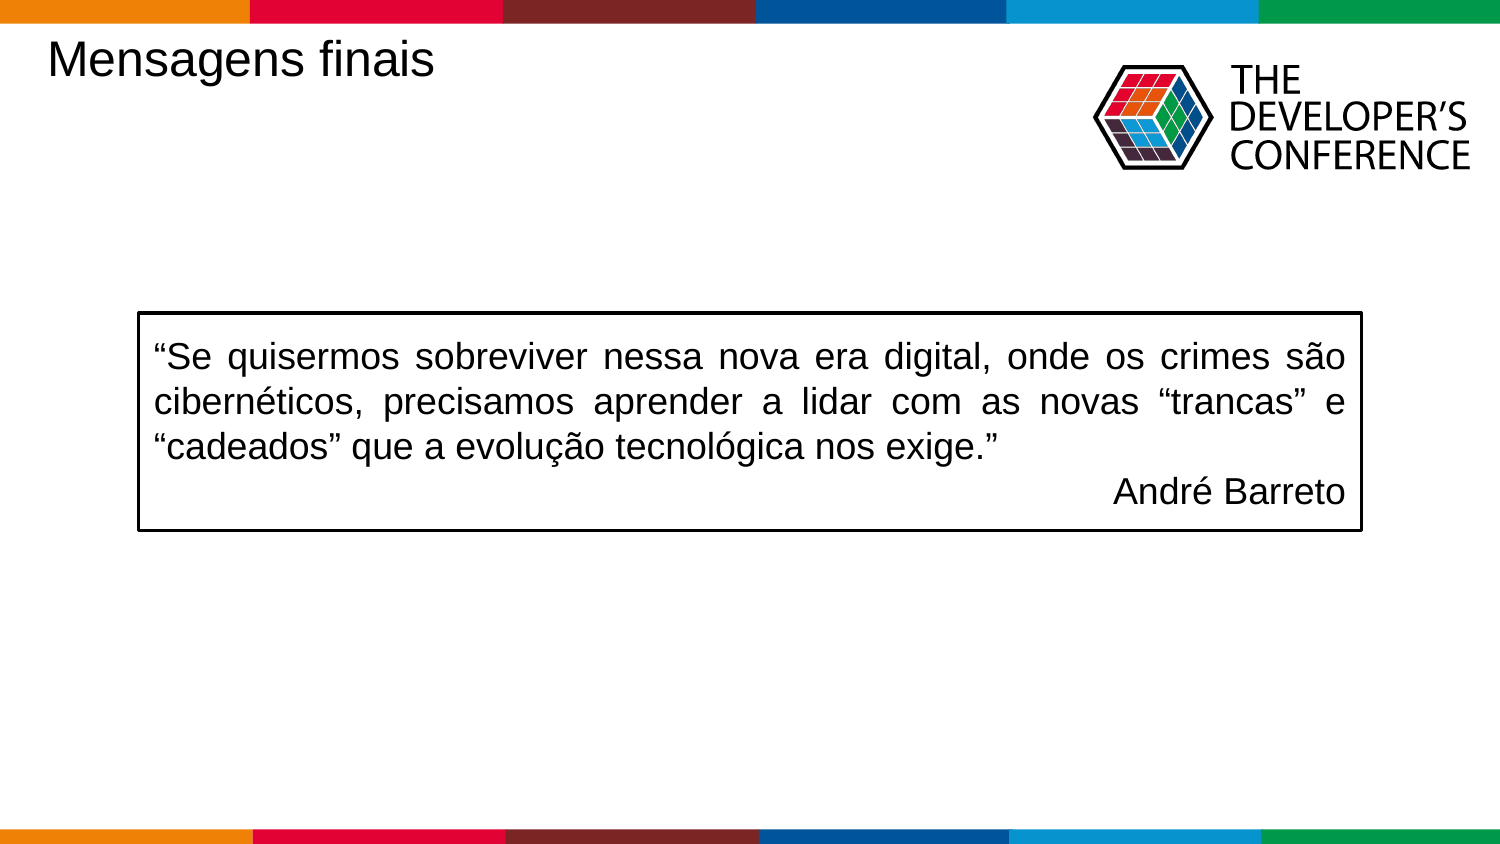

Mensagens finais
“Se quisermos sobreviver nessa nova era digital, onde os crimes são cibernéticos, precisamos aprender a lidar com as novas “trancas” e “cadeados” que a evolução tecnológica nos exige.”
André Barreto